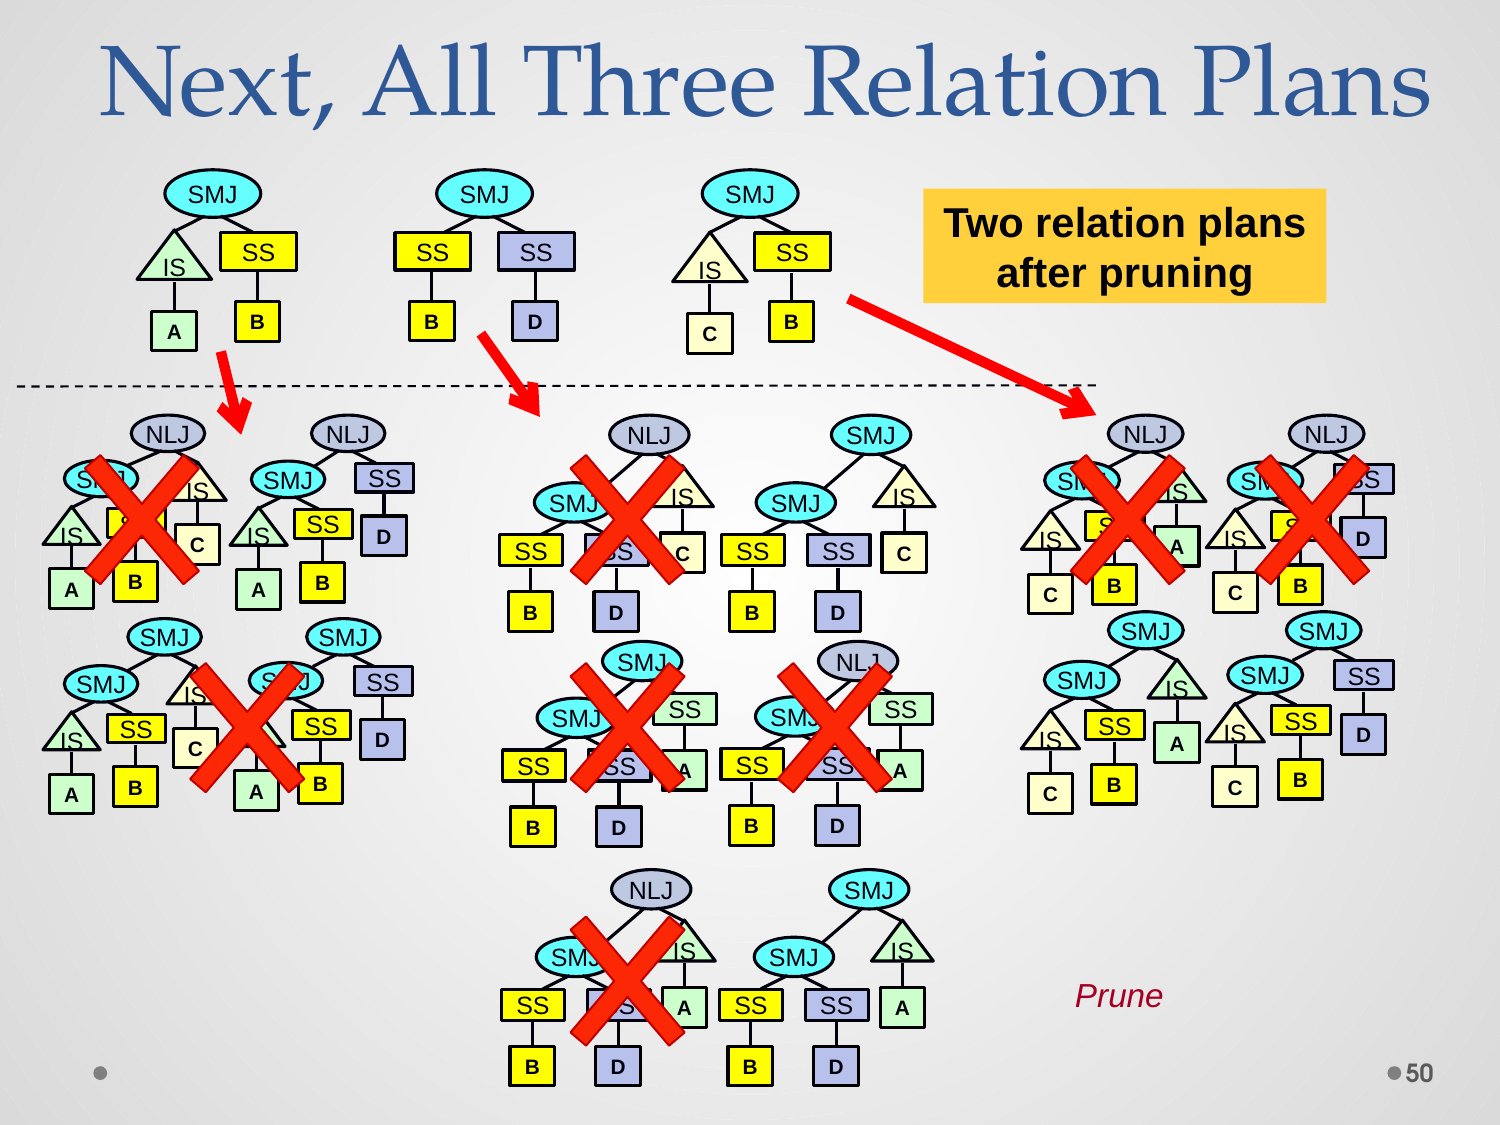

# Next, All Three Relation Plans
SMJ
IS
A
SS
B
SMJ
SS
B
SS
D
SMJ
IS
C
SS
B
Two relation plans after pruning

NLJ
IS
C
SMJ
IS
A
SS
B
NLJ
SS
D
SMJ
IS
A
SS
B
SMJ
IS
C
SMJ
IS
A
SS
B
SMJ
SS
D
SMJ
IS
A
SS
B
NLJ
IS
C
SMJ
SS
B
SS
D
SMJ
IS
C
SMJ
SS
B
SS
D
SMJ
SS
A
SMJ
SS
B
SS
D
NLJ
SS
A
SMJ
SS
B
SS
D
NLJ
IS
A
SMJ
SS
B
SS
D
SMJ
IS
A
SMJ
SS
B
SS
D
NLJ
IS
A
SMJ
IS
C
SS
B
NLJ
SS
D
SMJ
IS
C
SS
B
SMJ
IS
A
SMJ
IS
C
SS
B
SMJ
SS
D
SMJ
IS
C
SS
B
Prune
50